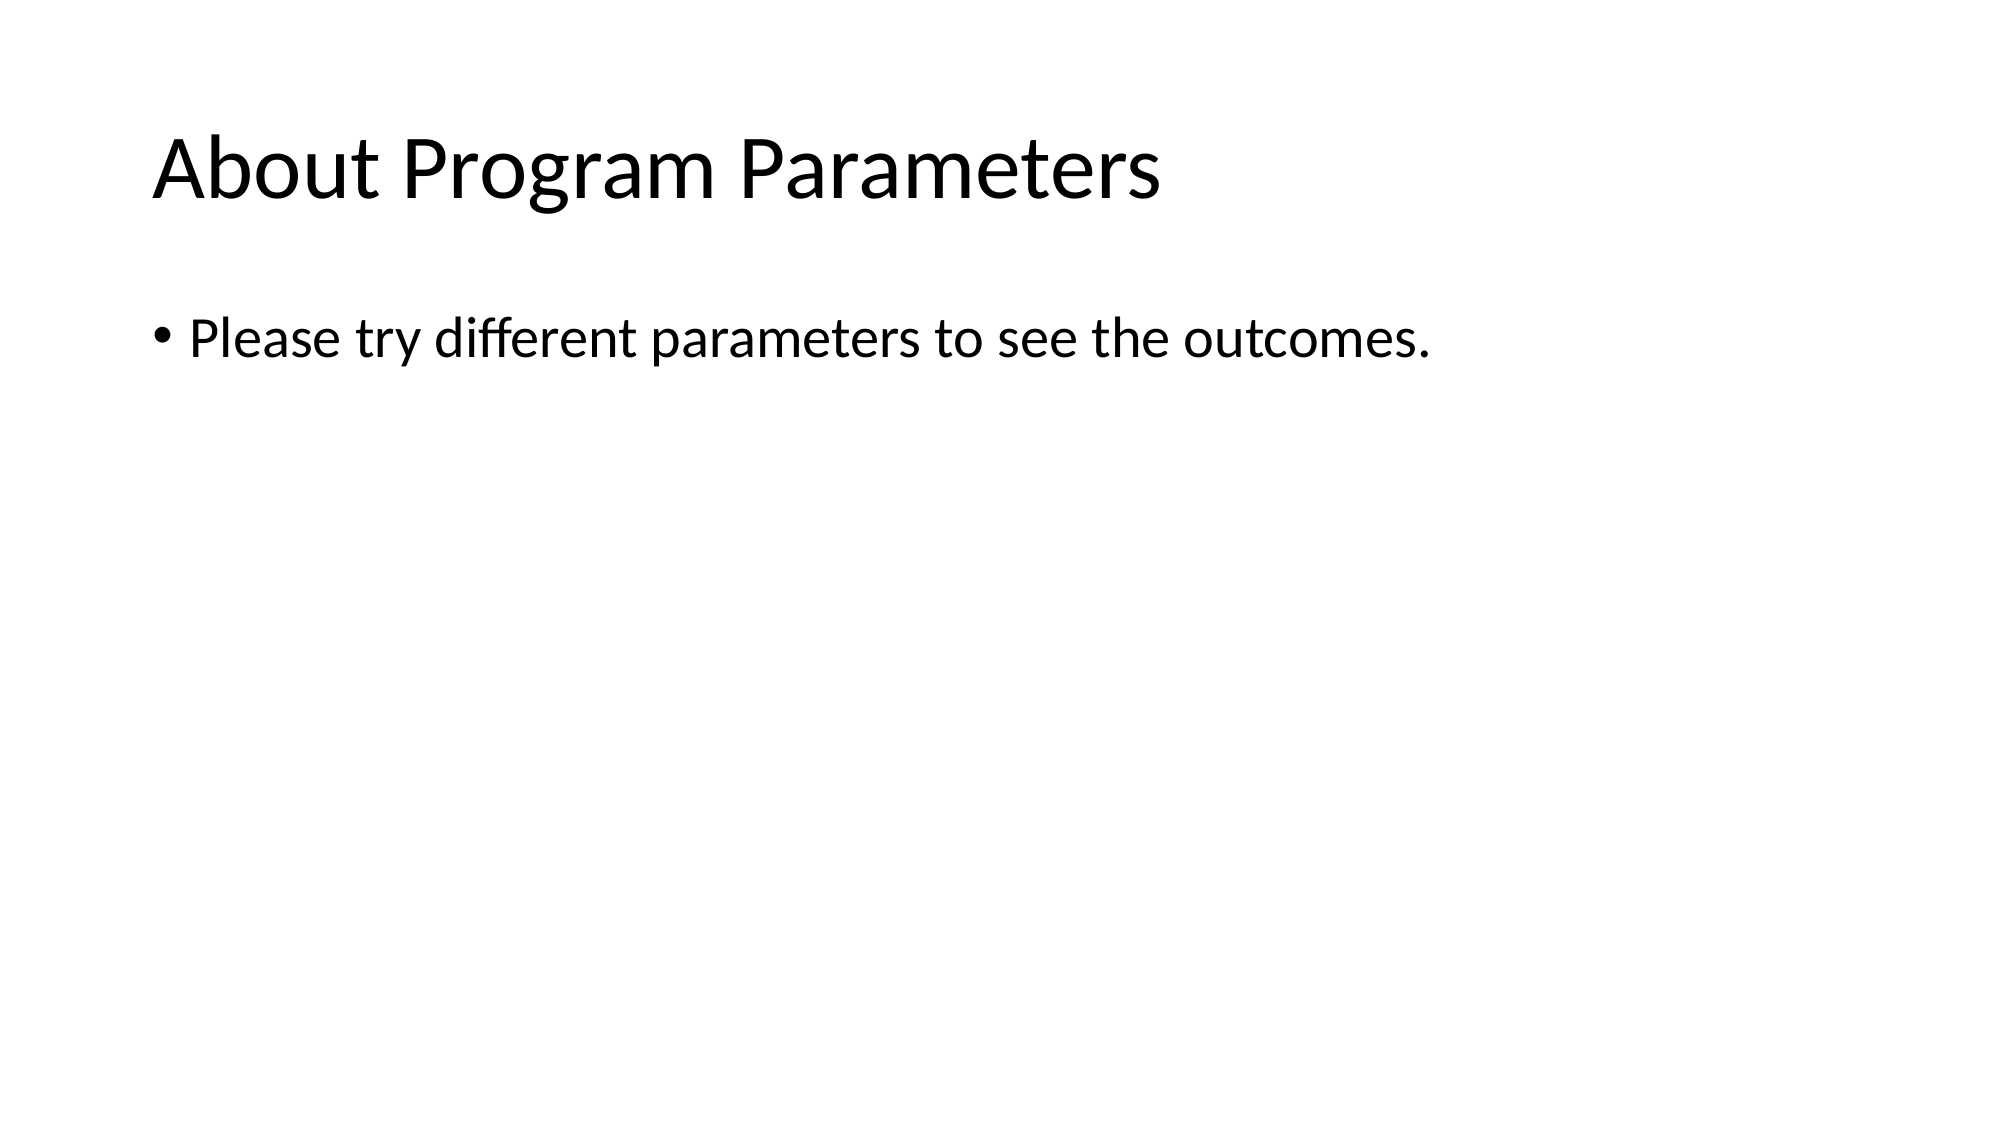

# About Program Parameters
Please try different parameters to see the outcomes.